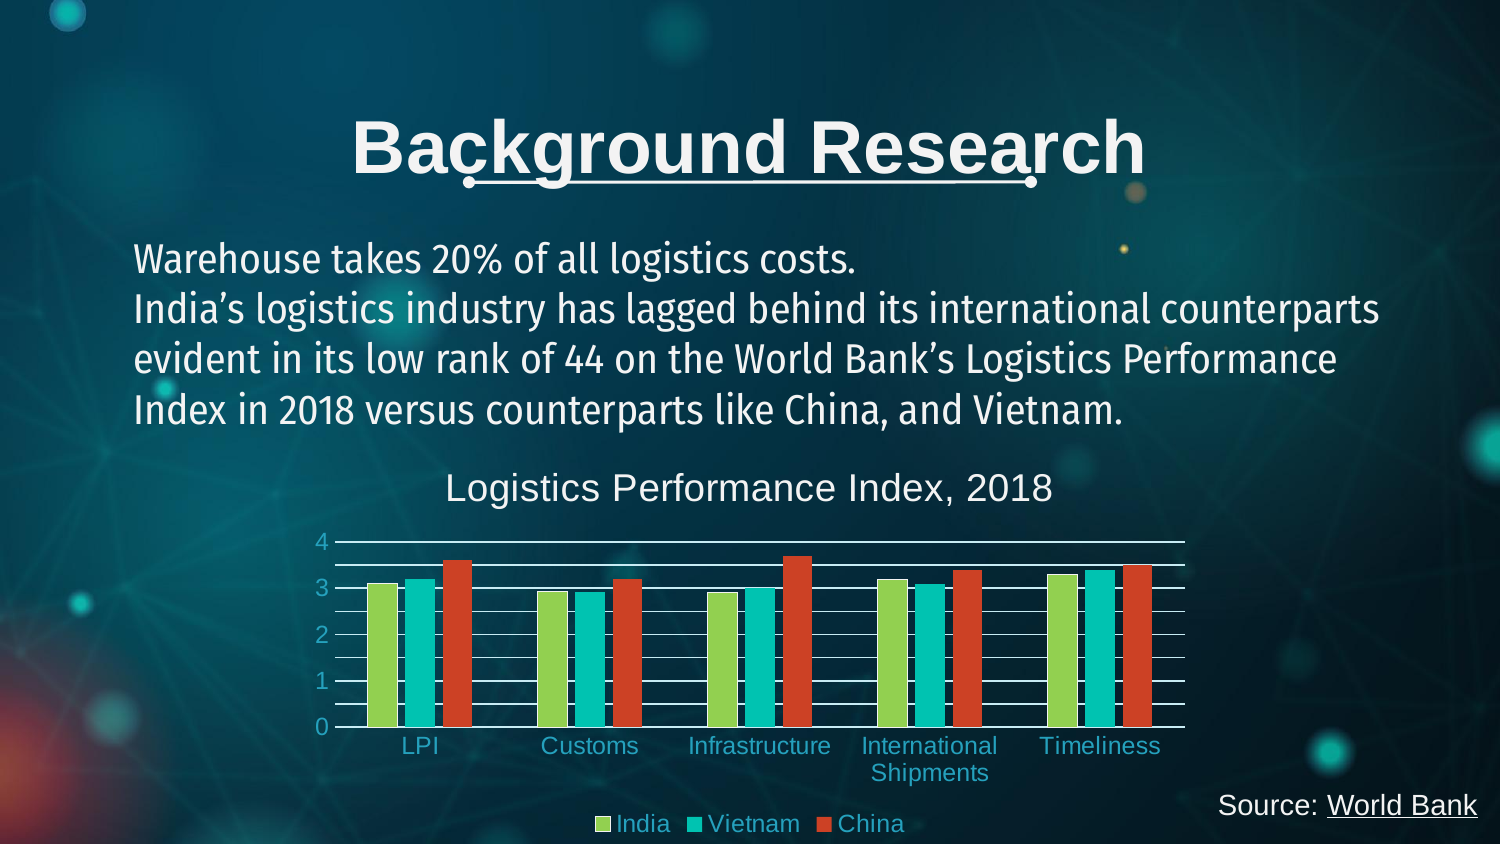

# Background Research
Warehouse takes 20% of all logistics costs.
India’s logistics industry has lagged behind its international counterparts
evident in its low rank of 44 on the World Bank’s Logistics Performance
Index in 2018 versus counterparts like China, and Vietnam.

### Chart: Logistics Performance Index, 2018

| Category | India | Vietnam | China |
|---|---|---|---|
| LPI | 3.1 | 3.2 | 3.6 |
| Customs | 2.92 | 2.91 | 3.2 |
| Infrastructure | 2.9 | 3.0 | 3.7 |
| International Shipments | 3.2 | 3.1 | 3.4 |
| Timeliness | 3.3 | 3.4 | 3.5 |
Source: World Bank